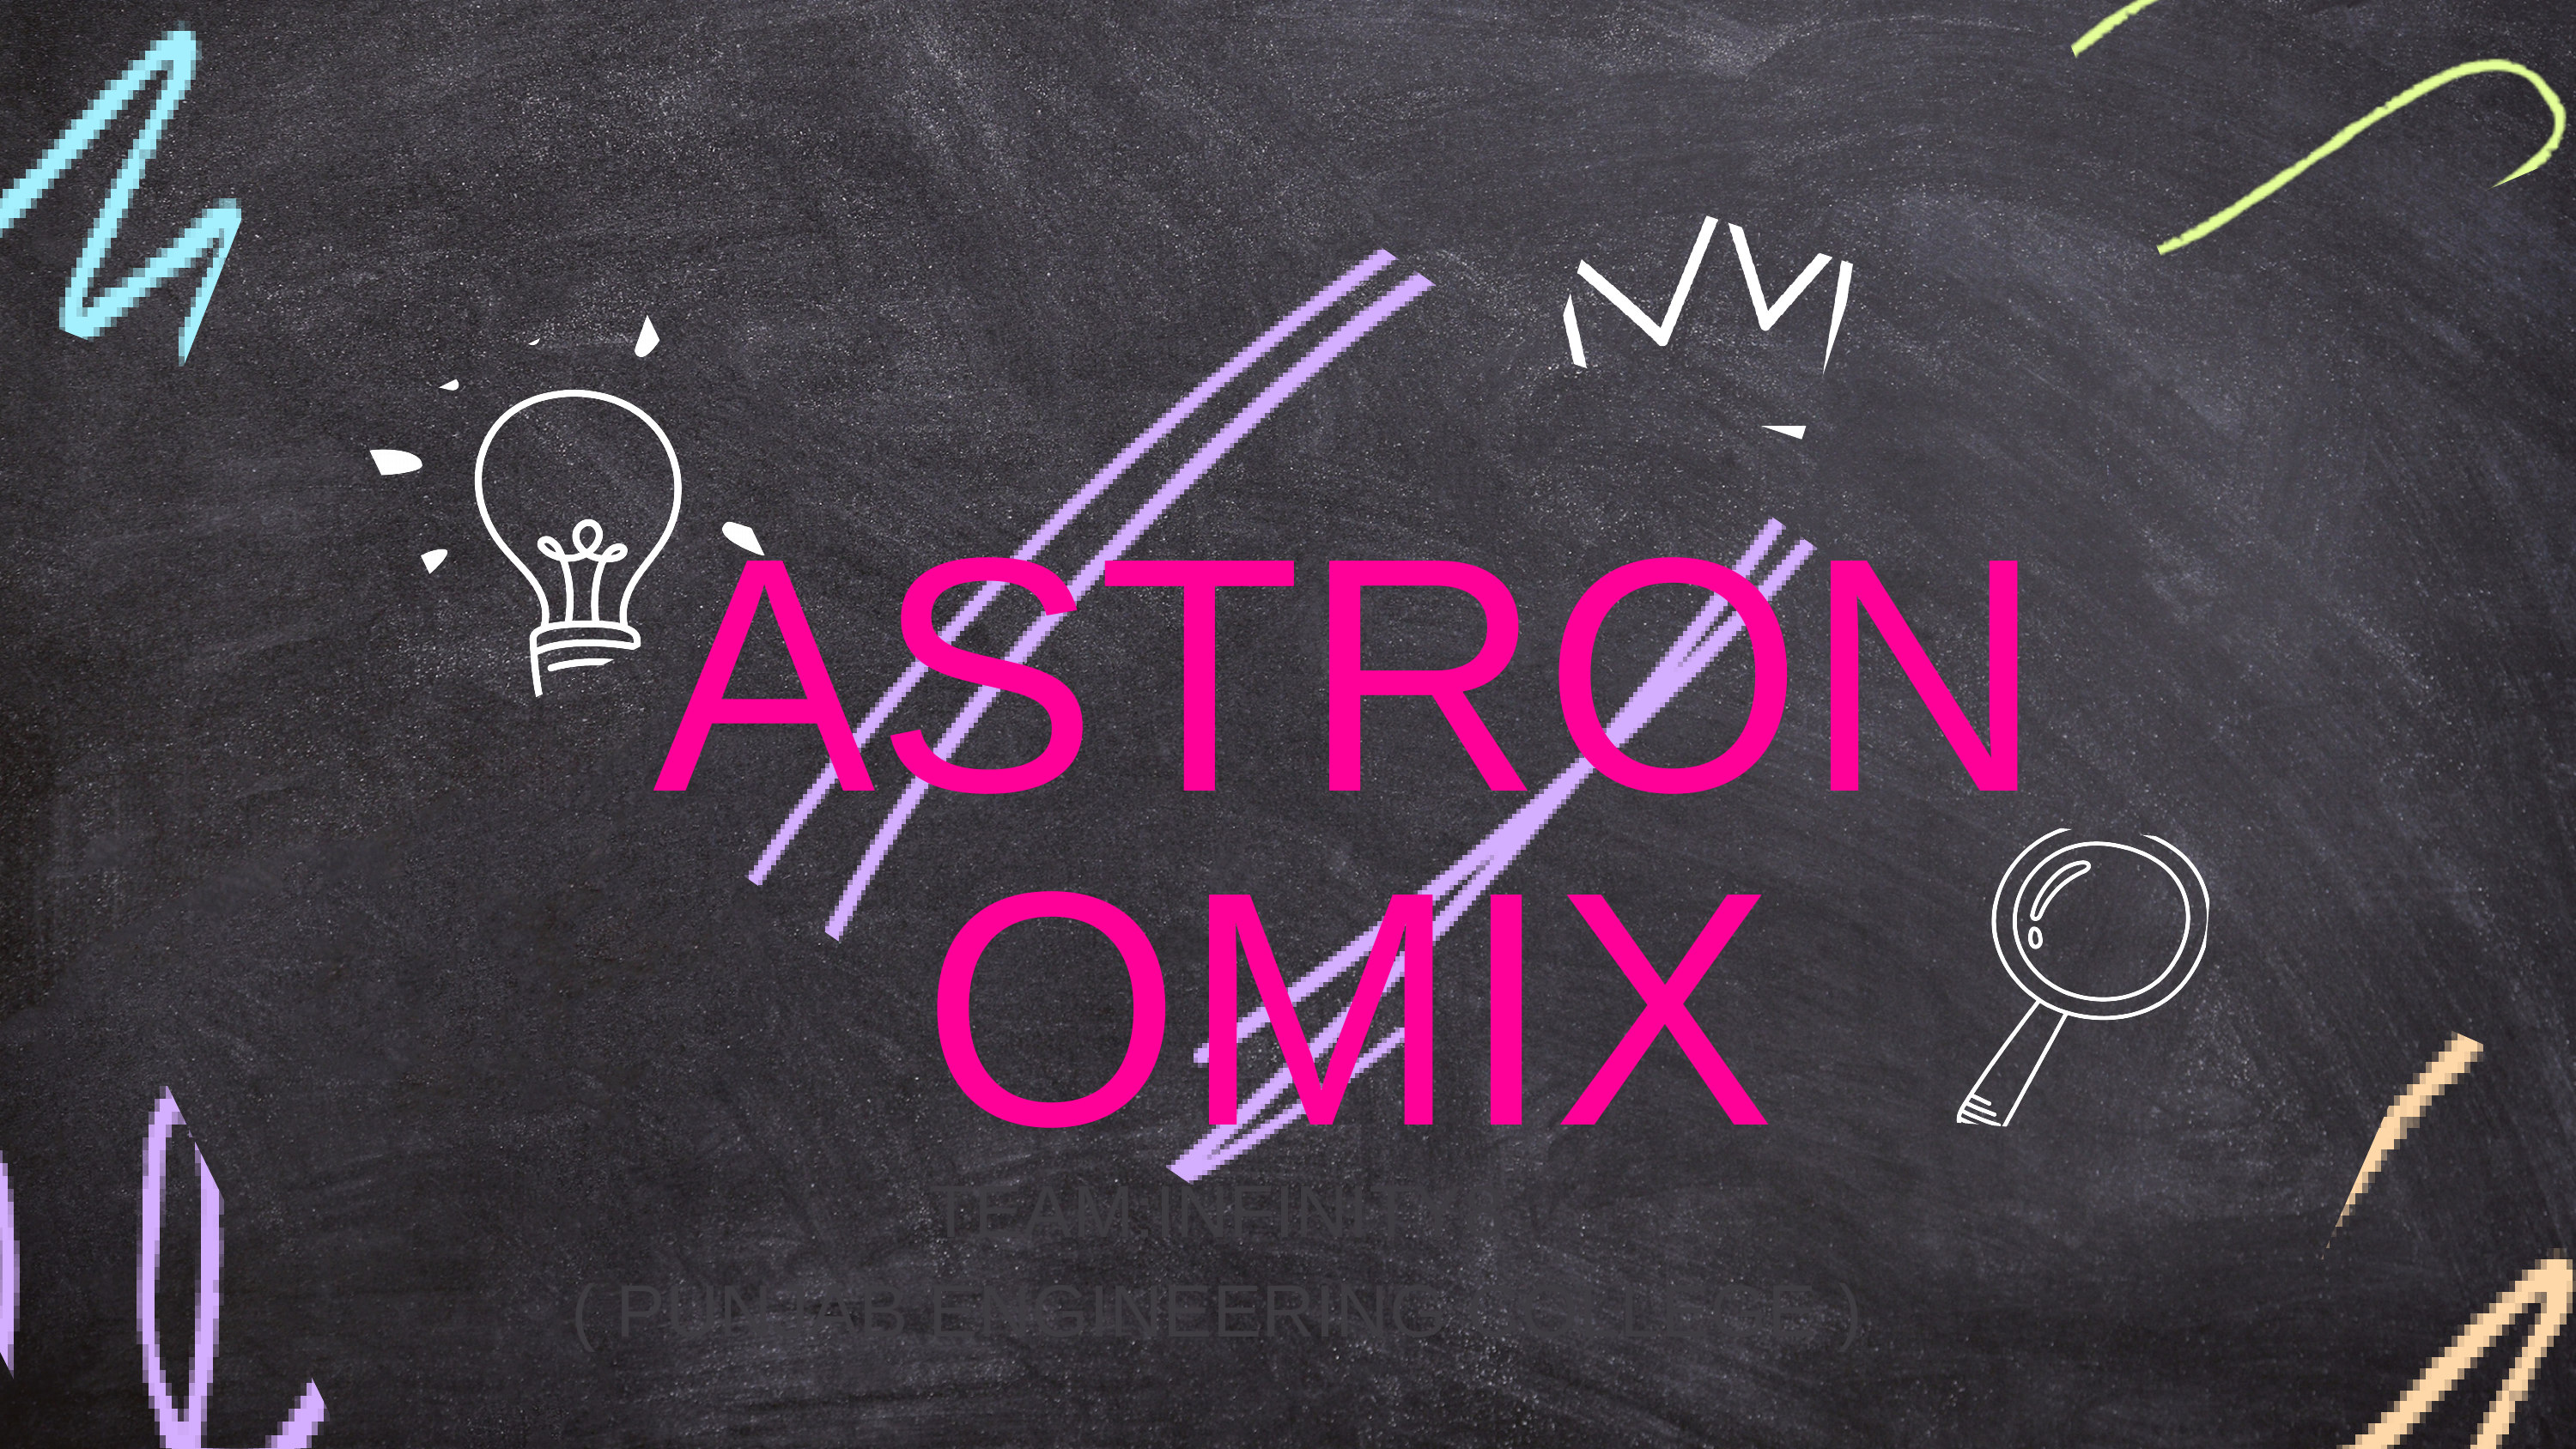

ASTRONOMIX

TEAM:INFINITY8
( PUNJAB ENGINEERING COLLEGE )